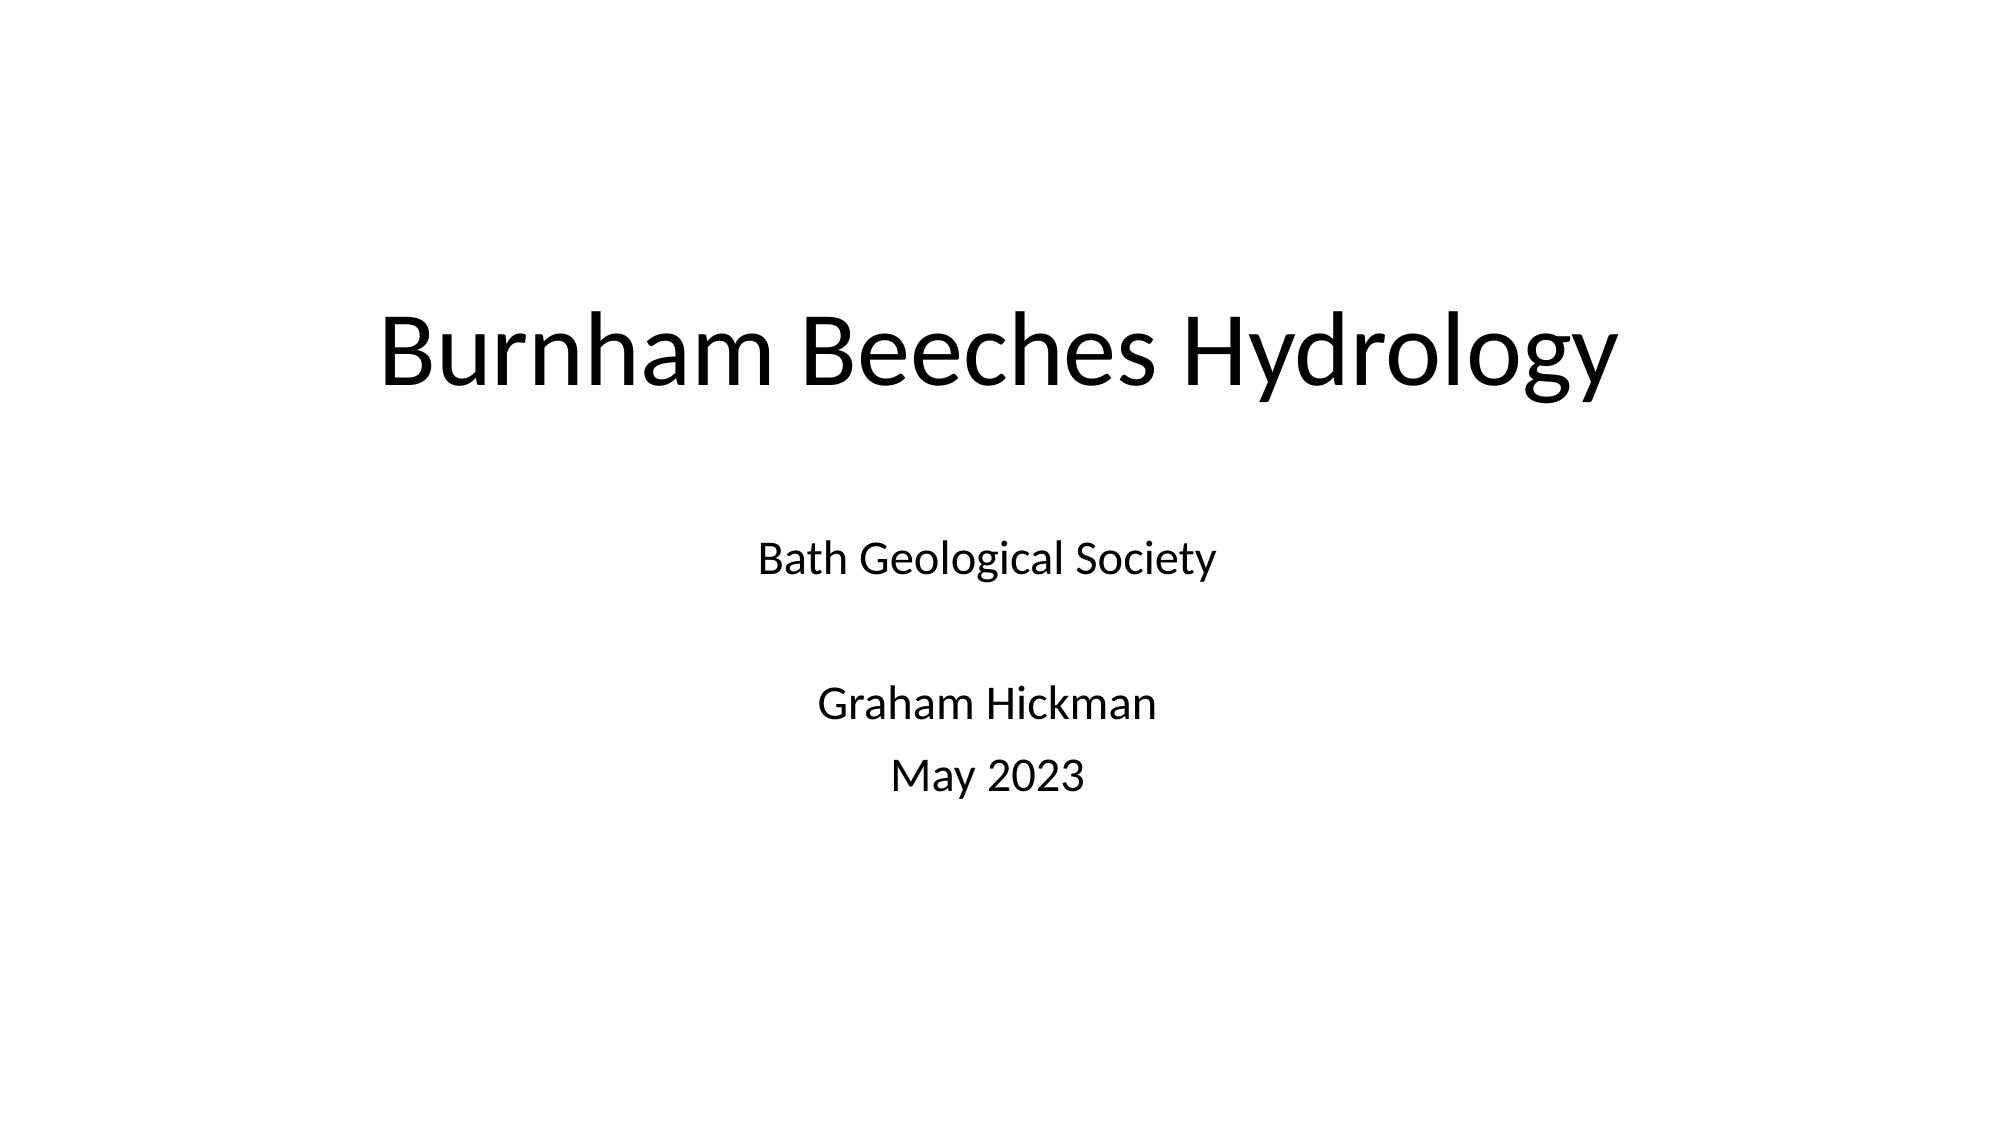

# Burnham Beeches Hydrology
Bath Geological Society

Graham Hickman
May 2023